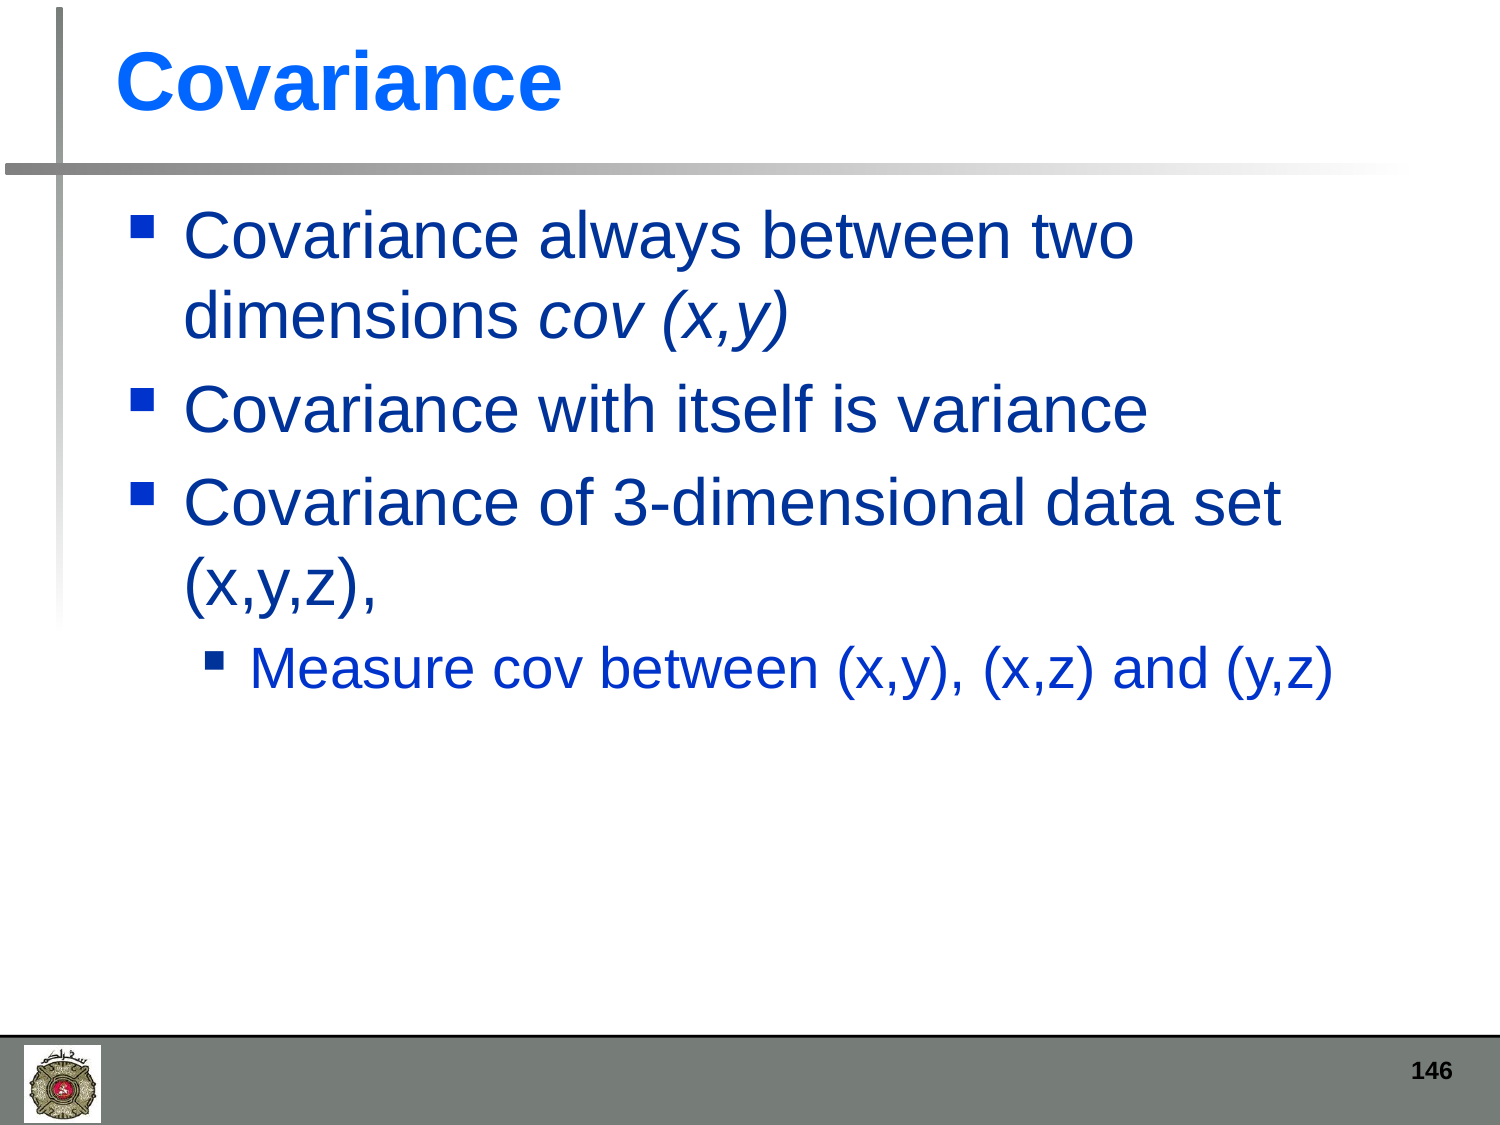

# Covariance
Covariance always between two dimensions cov (x,y)
Covariance with itself is variance
Covariance of 3-dimensional data set (x,y,z),
Measure cov between (x,y), (x,z) and (y,z)